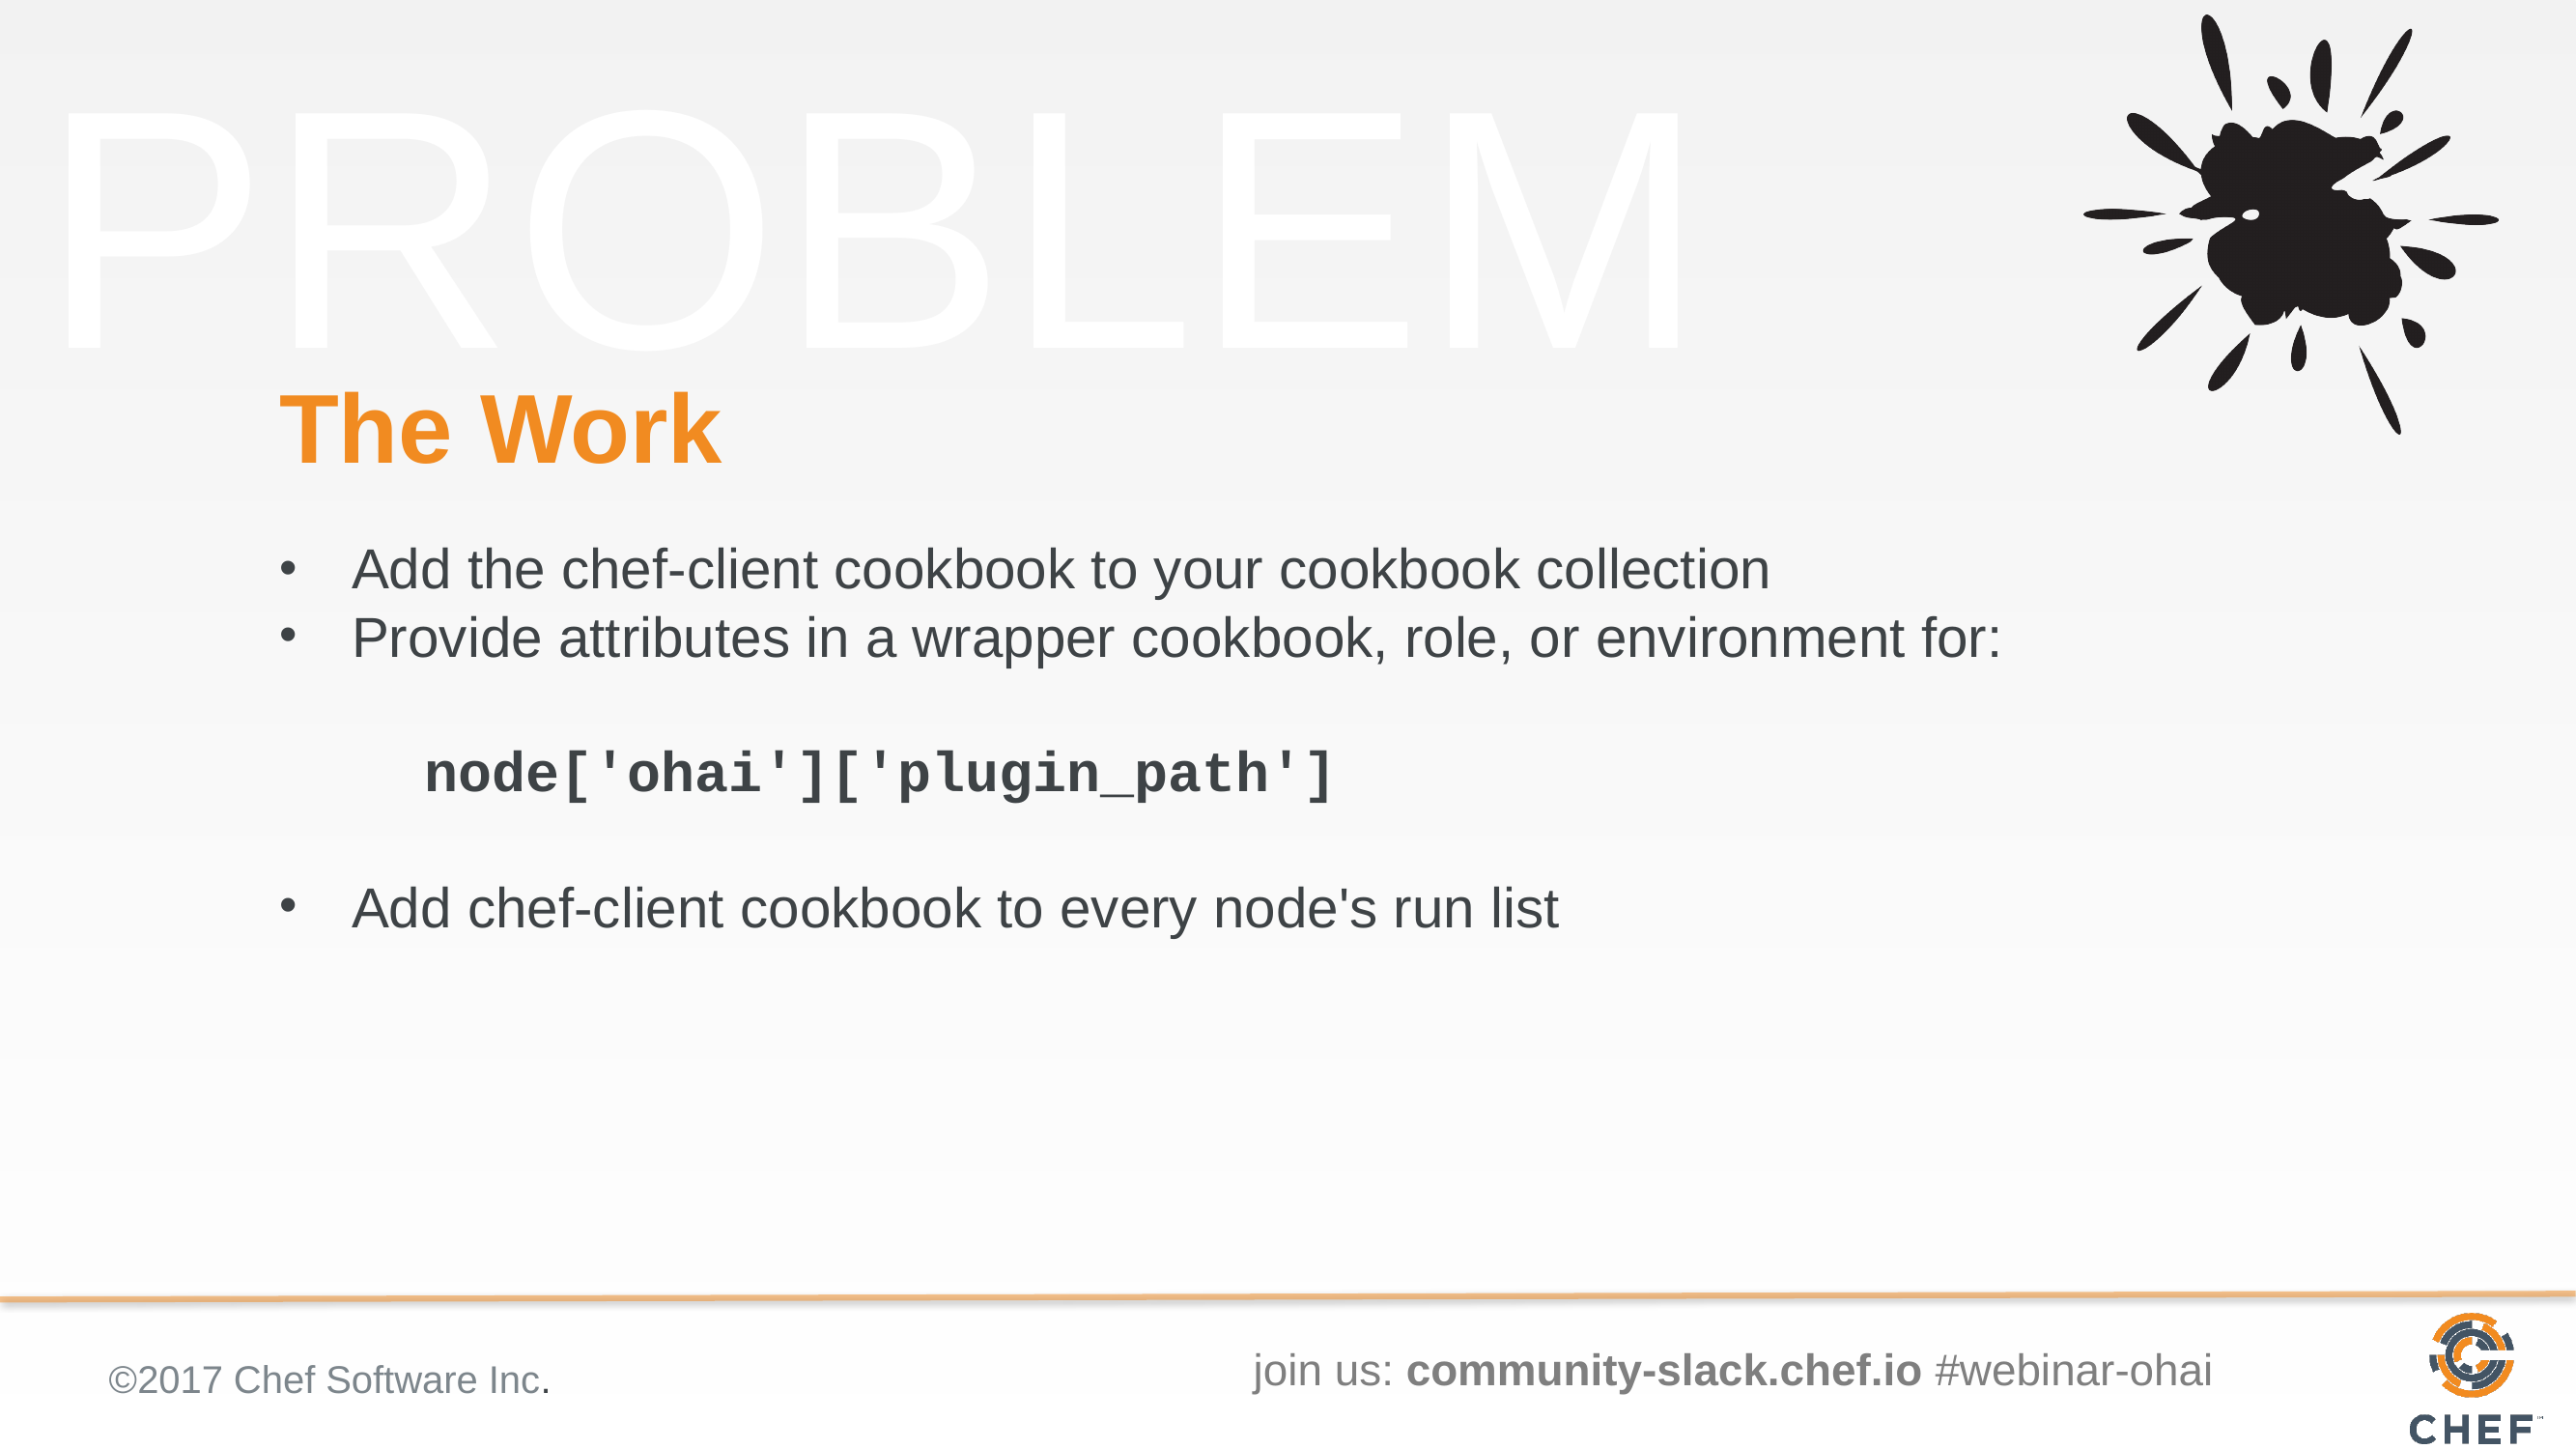

# The Work
Add the chef-client cookbook to your cookbook collection
Provide attributes in a wrapper cookbook, role, or environment for:

	node['ohai']['plugin_path']

Add chef-client cookbook to every node's run list